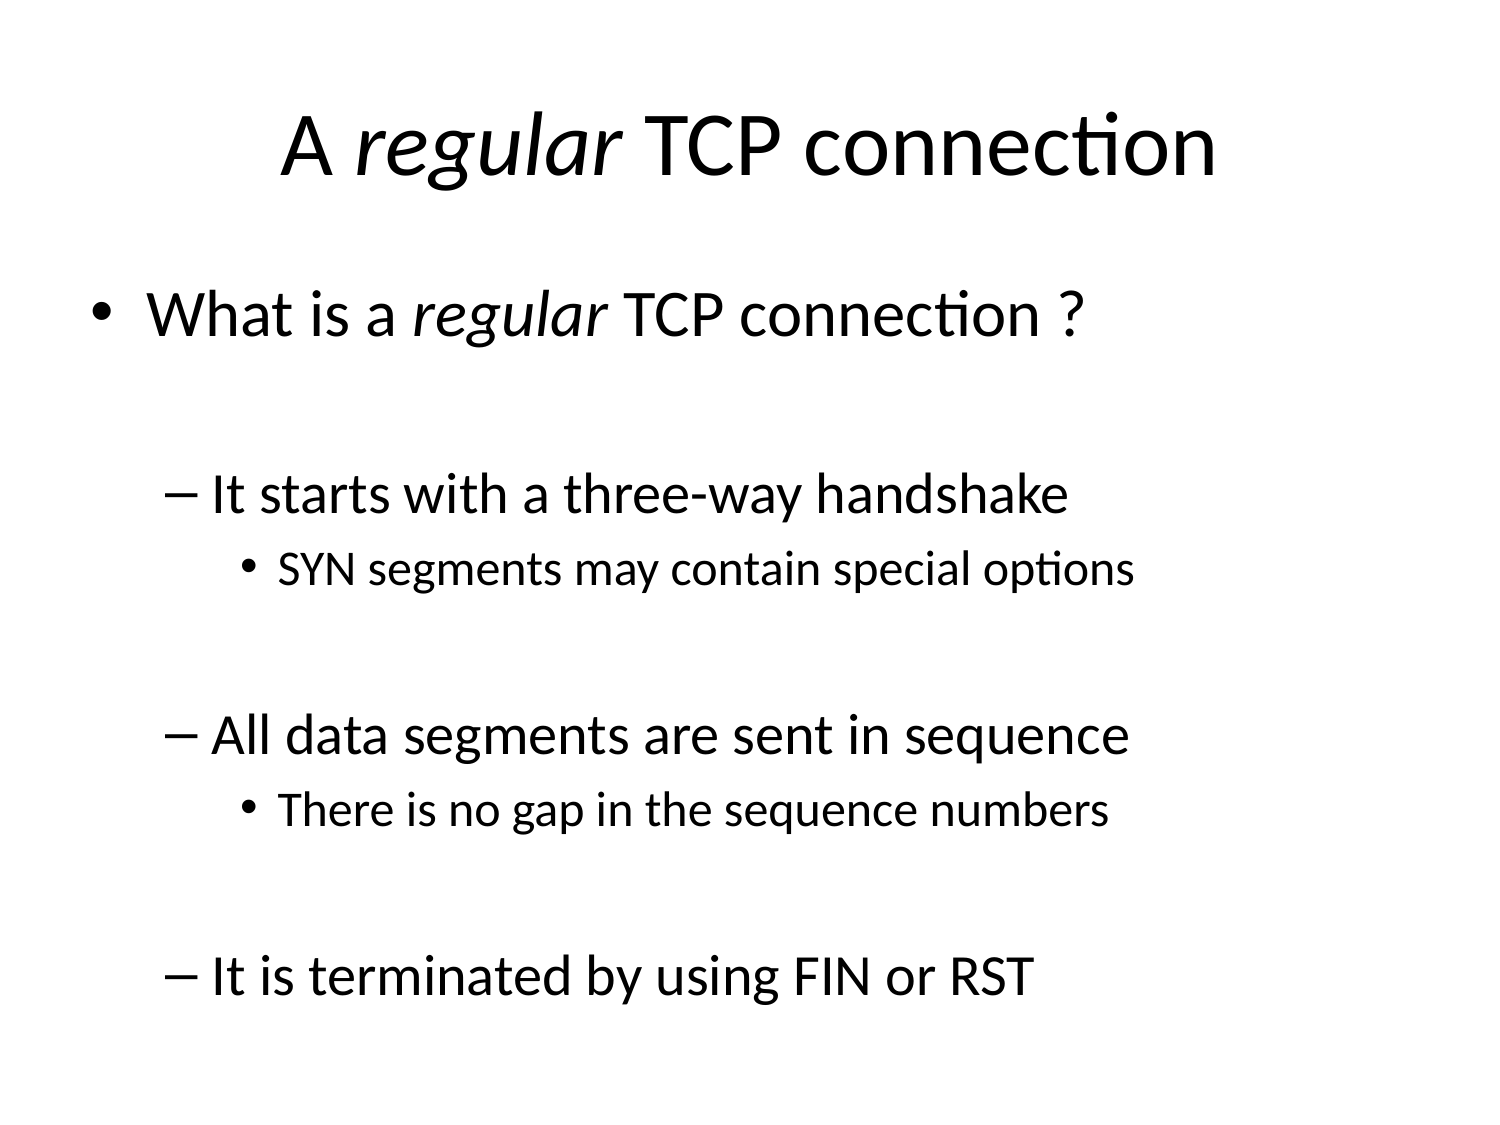

# A regular TCP connection
What is a regular TCP connection ?

It starts with a three-way handshake
SYN segments may contain special options

All data segments are sent in sequence
There is no gap in the sequence numbers

It is terminated by using FIN or RST